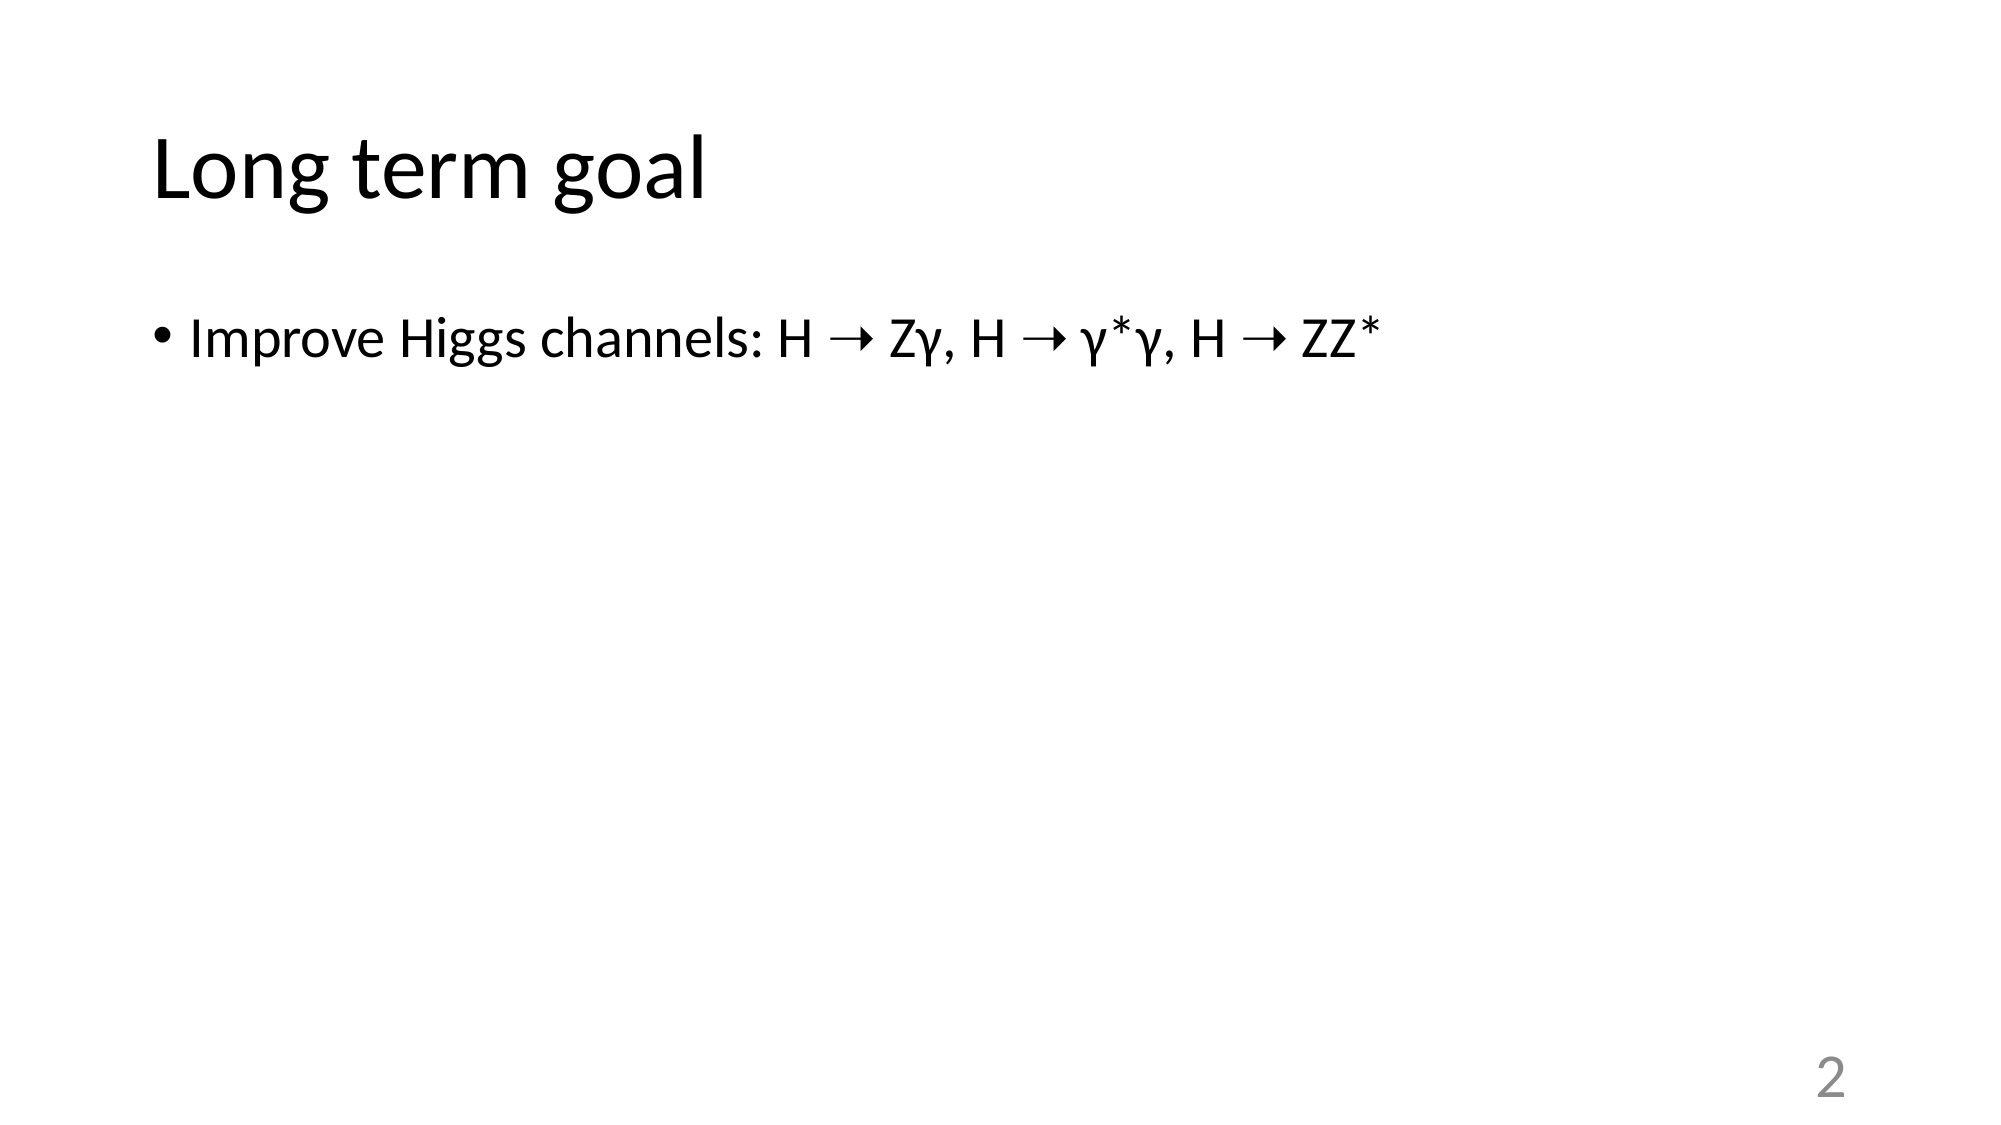

# Long term goal
Improve Higgs channels: H ➝ Zγ, H ➝ γ*γ, H ➝ ZZ*
2